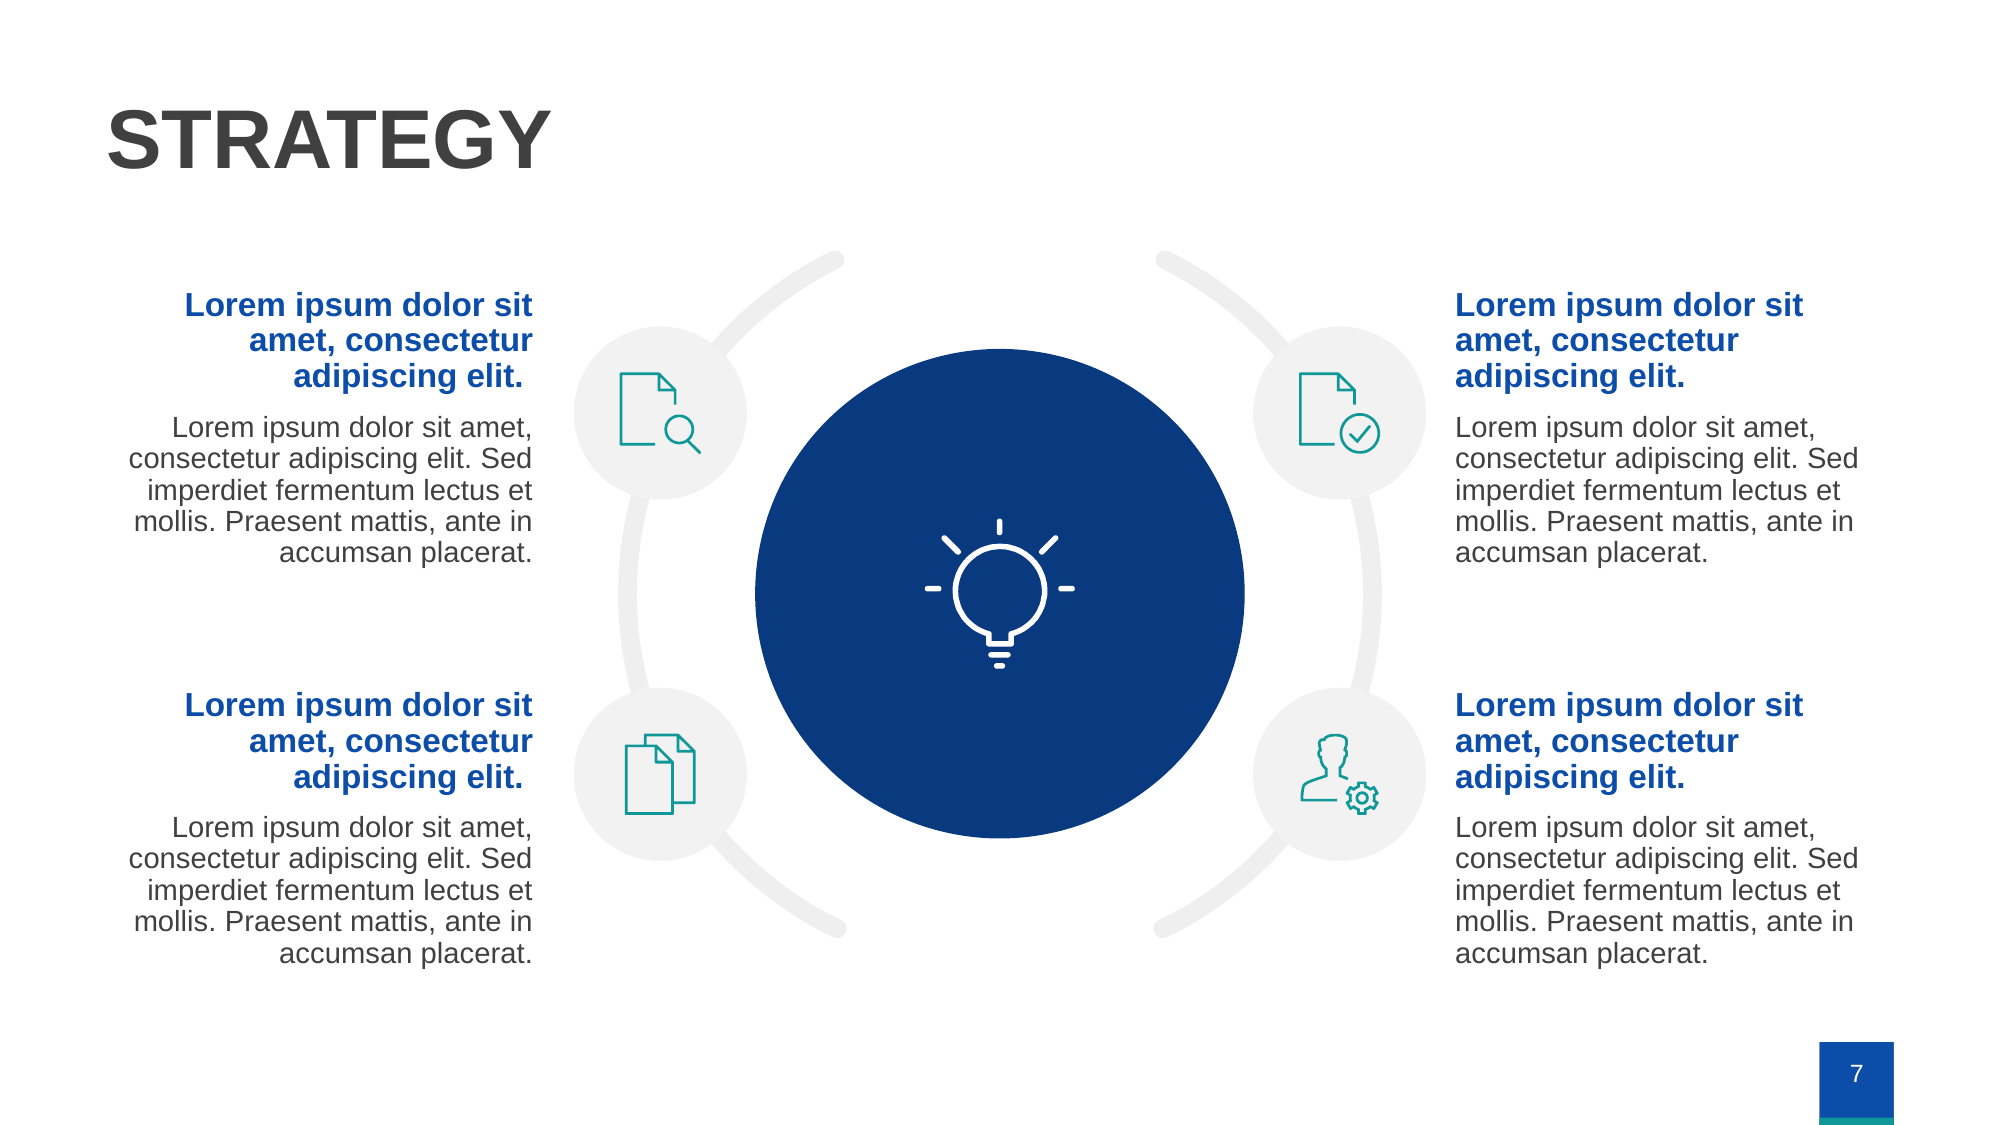

# STRATEGY

Lorem ipsum dolor sit amet, consectetur adipiscing elit.
Lorem ipsum dolor sit amet, consectetur adipiscing elit. Sed imperdiet fermentum lectus et mollis. Praesent mattis, ante in accumsan placerat.

Lorem ipsum dolor sit amet, consectetur adipiscing elit.
Lorem ipsum dolor sit amet, consectetur adipiscing elit. Sed imperdiet fermentum lectus et mollis. Praesent mattis, ante in accumsan placerat.

Lorem ipsum dolor sit amet, consectetur adipiscing elit.
Lorem ipsum dolor sit amet, consectetur adipiscing elit. Sed imperdiet fermentum lectus et mollis. Praesent mattis, ante in accumsan placerat.

Lorem ipsum dolor sit amet, consectetur adipiscing elit.
Lorem ipsum dolor sit amet, consectetur adipiscing elit. Sed imperdiet fermentum lectus et mollis. Praesent mattis, ante in accumsan placerat.

7